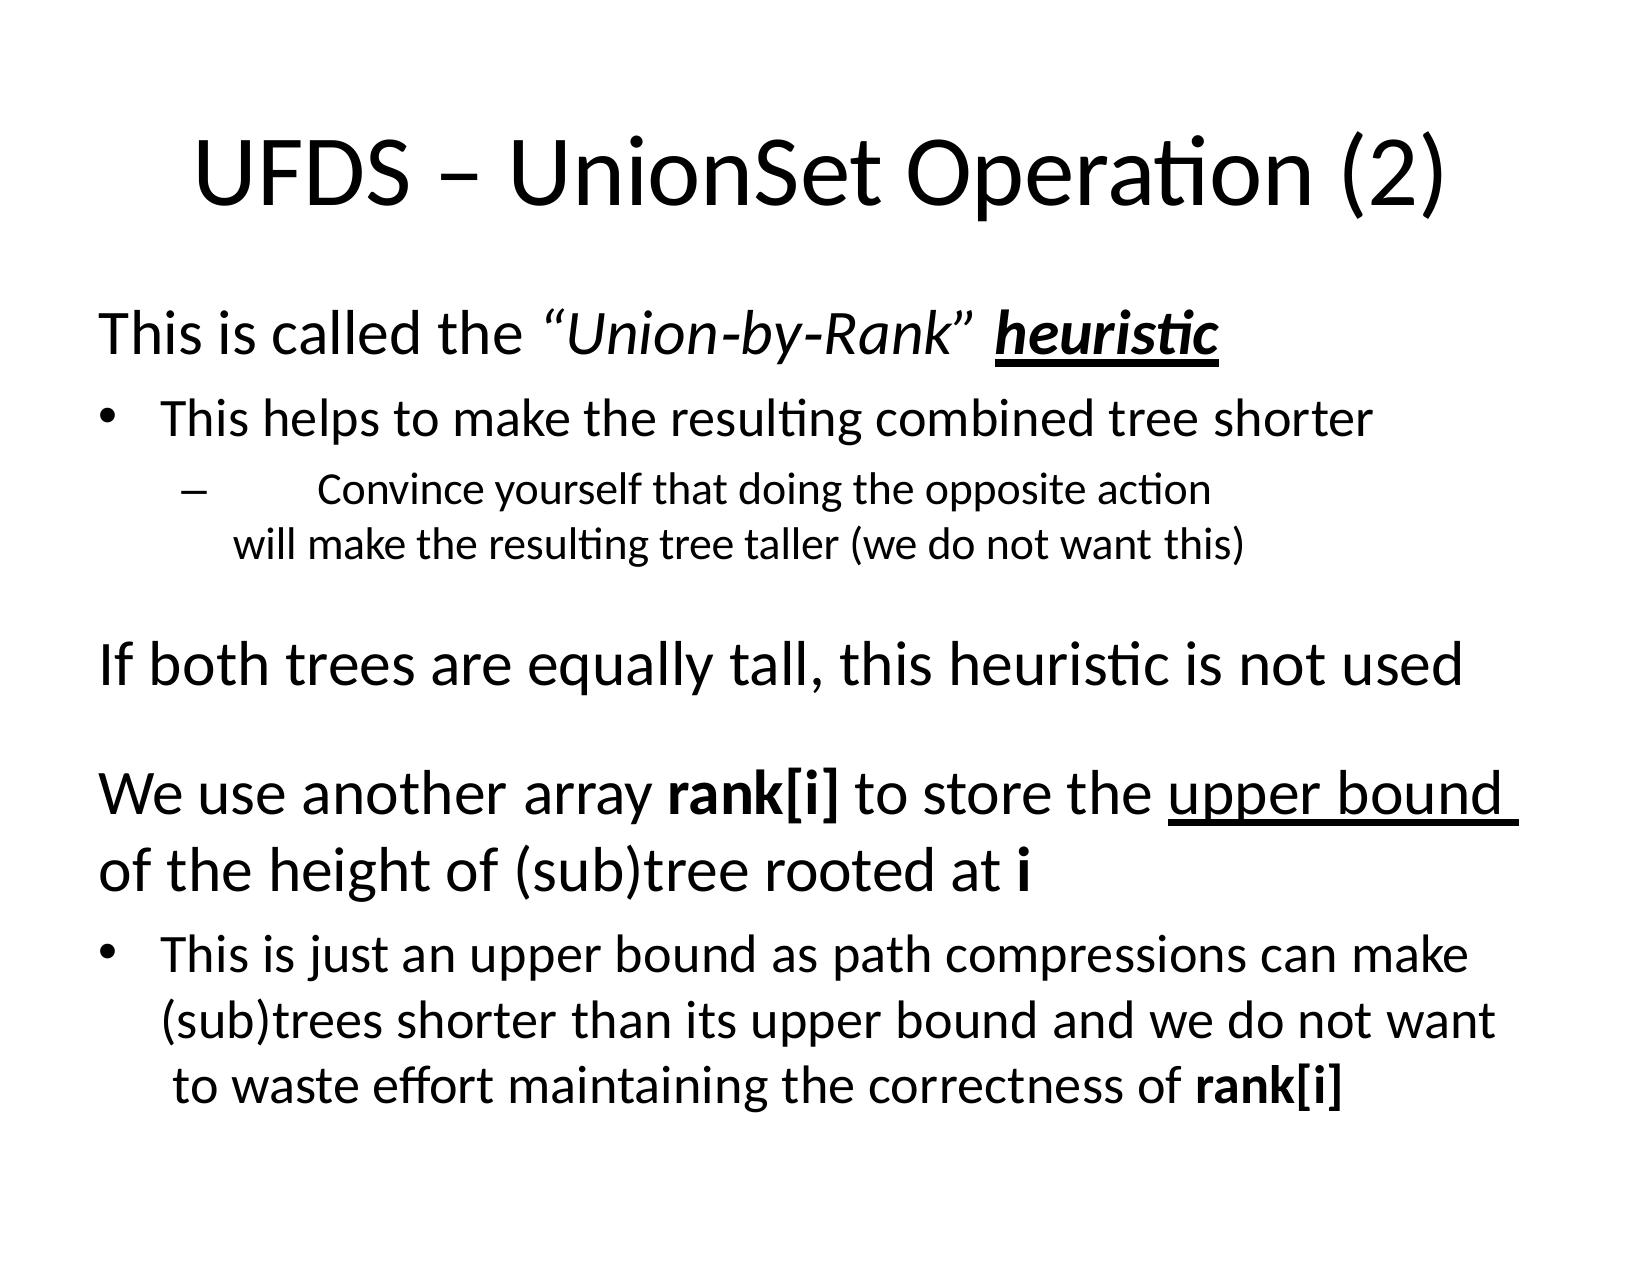

# UFDS – UnionSet Operation (2)
This is called the “Union‐by‐Rank” heuristic
This helps to make the resulting combined tree shorter
–	Convince yourself that doing the opposite action
will make the resulting tree taller (we do not want this)

If both trees are equally tall, this heuristic is not used
We use another array rank[i] to store the upper bound  of the height of (sub)tree rooted at i
This is just an upper bound as path compressions can make  (sub)trees shorter than its upper bound and we do not want  to waste effort maintaining the correctness of rank[i]